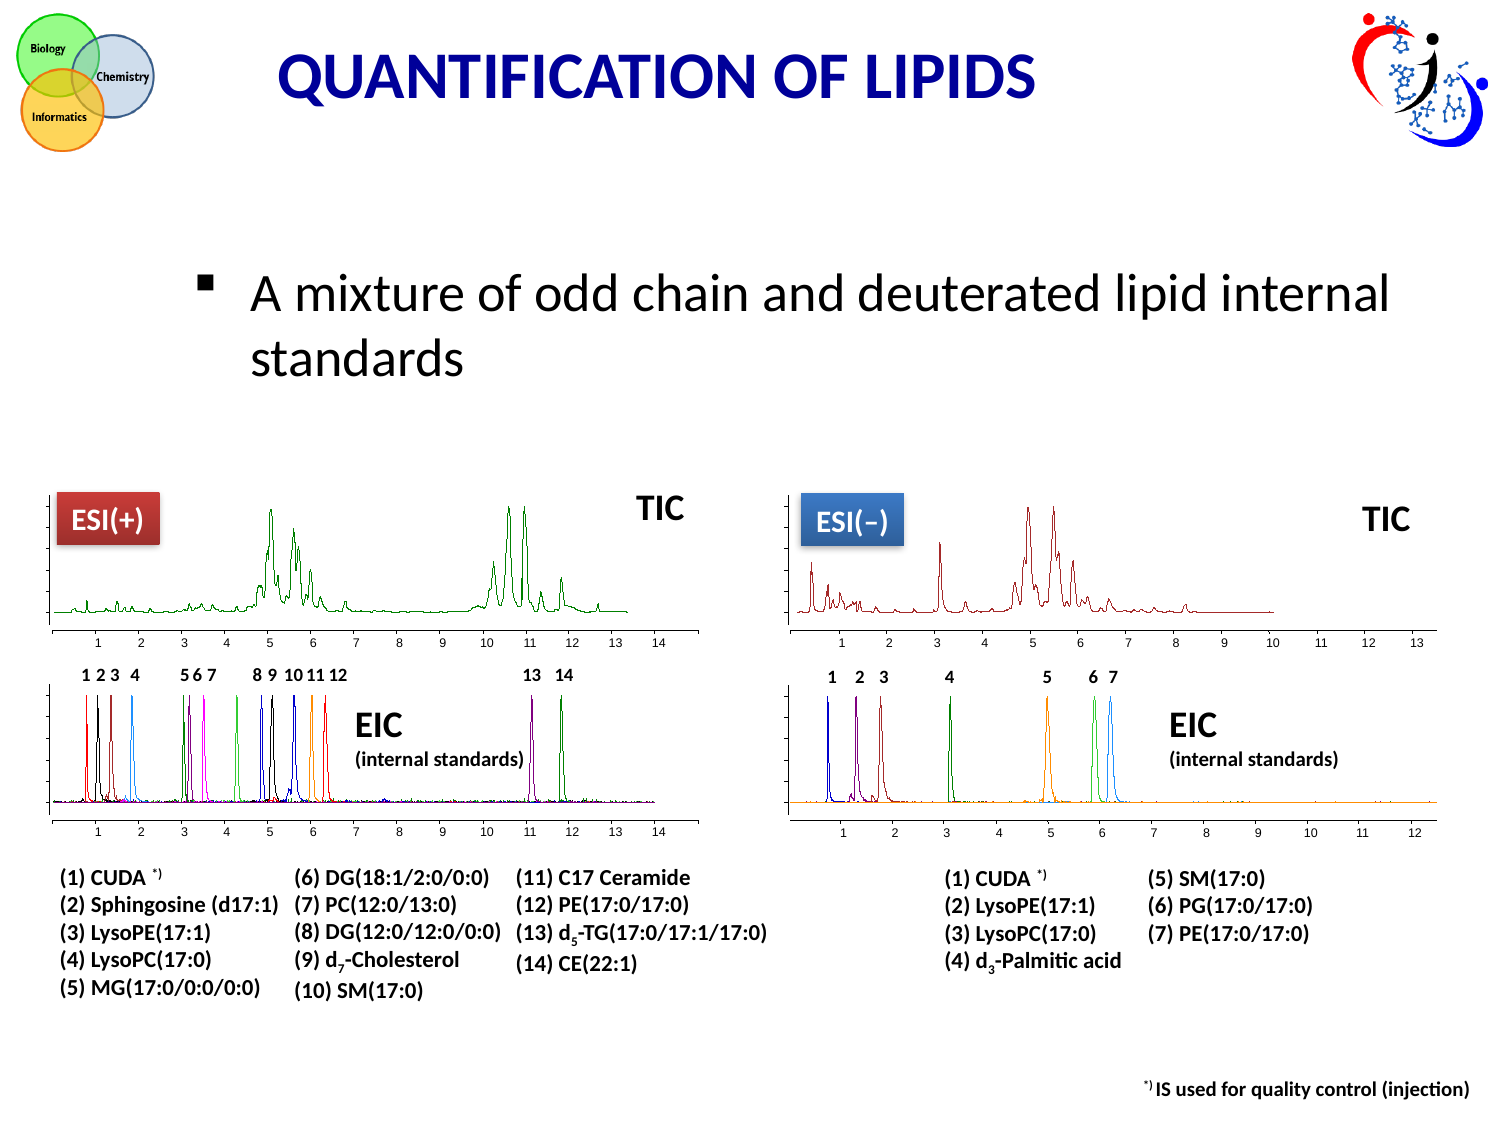

QUANTIFICATION OF LIPIDS
A mixture of odd chain and deuterated lipid internal standards
TIC
TIC
ESI(+)
ESI(–)

1
2
3
4
5
6
7
8
9
10
11
12
13
14

1
2
3
4
5
6
7
8
9
10
11
12
13
13
1
2
3
4
5
6
7
8
9
10
11
14
12
1
2
3
4
5
6
7

1
2
3
4
5
6
7
8
9
10
11
12
13
14

1
2
3
4
5
6
7
8
9
10
11
12
EIC
(internal standards)
EIC
(internal standards)
(6) DG(18:1/2:0/0:0)
(7) PC(12:0/13:0)
(8) DG(12:0/12:0/0:0)
(9) d7-Cholesterol
(10) SM(17:0)

(1) CUDA *)
(2) Sphingosine (d17:1)
(3) LysoPE(17:1)
(4) LysoPC(17:0)
(5) MG(17:0/0:0/0:0)
(11) C17 Ceramide
(12) PE(17:0/17:0)
(13) d5-TG(17:0/17:1/17:0)
(14) CE(22:1)

(1) CUDA *)
(2) LysoPE(17:1)
(3) LysoPC(17:0)
(4) d3-Palmitic acid
(5) SM(17:0)
(6) PG(17:0/17:0)
(7) PE(17:0/17:0)

*) IS used for quality control (injection)